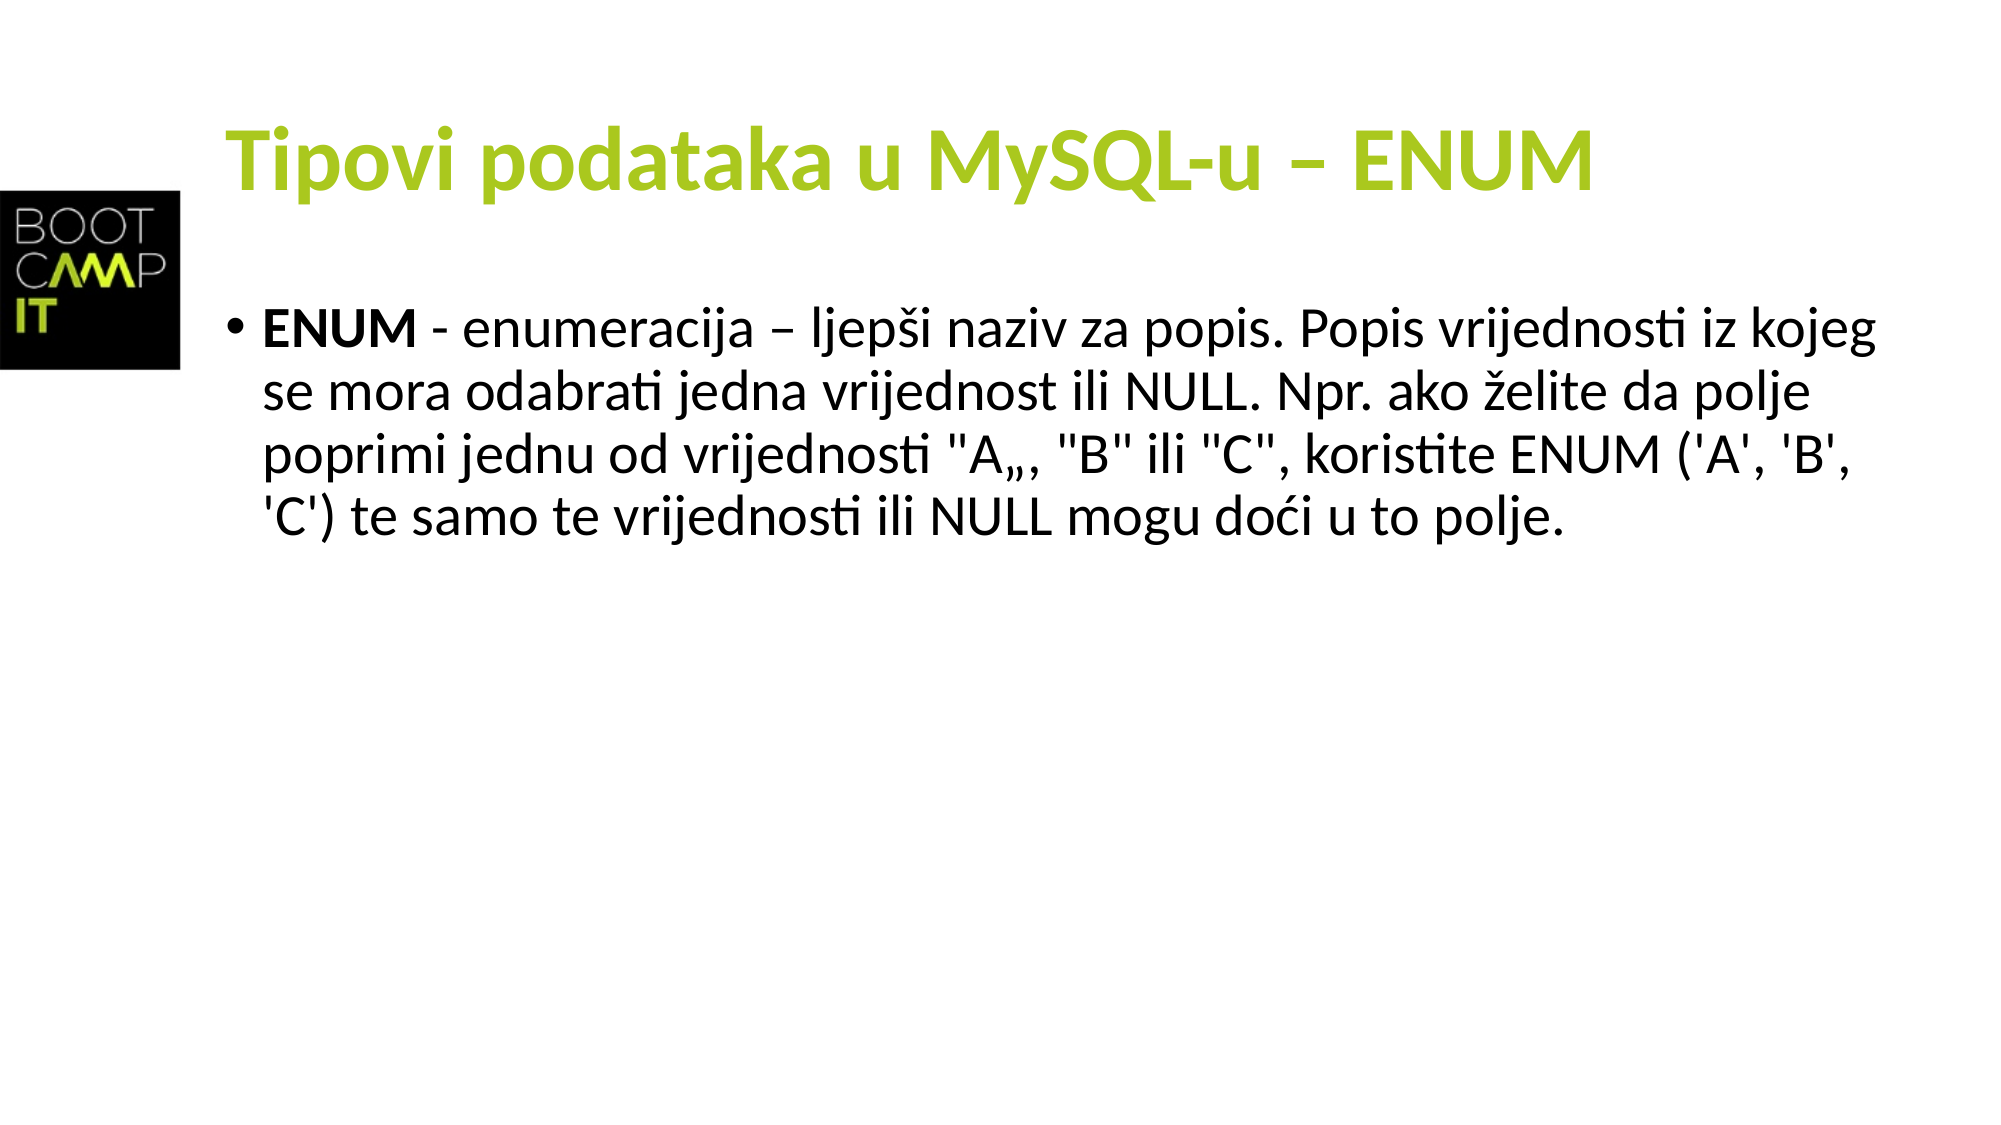

# Tipovi podataka u MySQL-u – ENUM
ENUM - enumeracija – ljepši naziv za popis. Popis vrijednosti iz kojeg se mora odabrati jedna vrijednost ili NULL. Npr. ako želite da polje poprimi jednu od vrijednosti "A„, "B" ili "C", koristite ENUM ('A', 'B', 'C') te samo te vrijednosti ili NULL mogu doći u to polje.